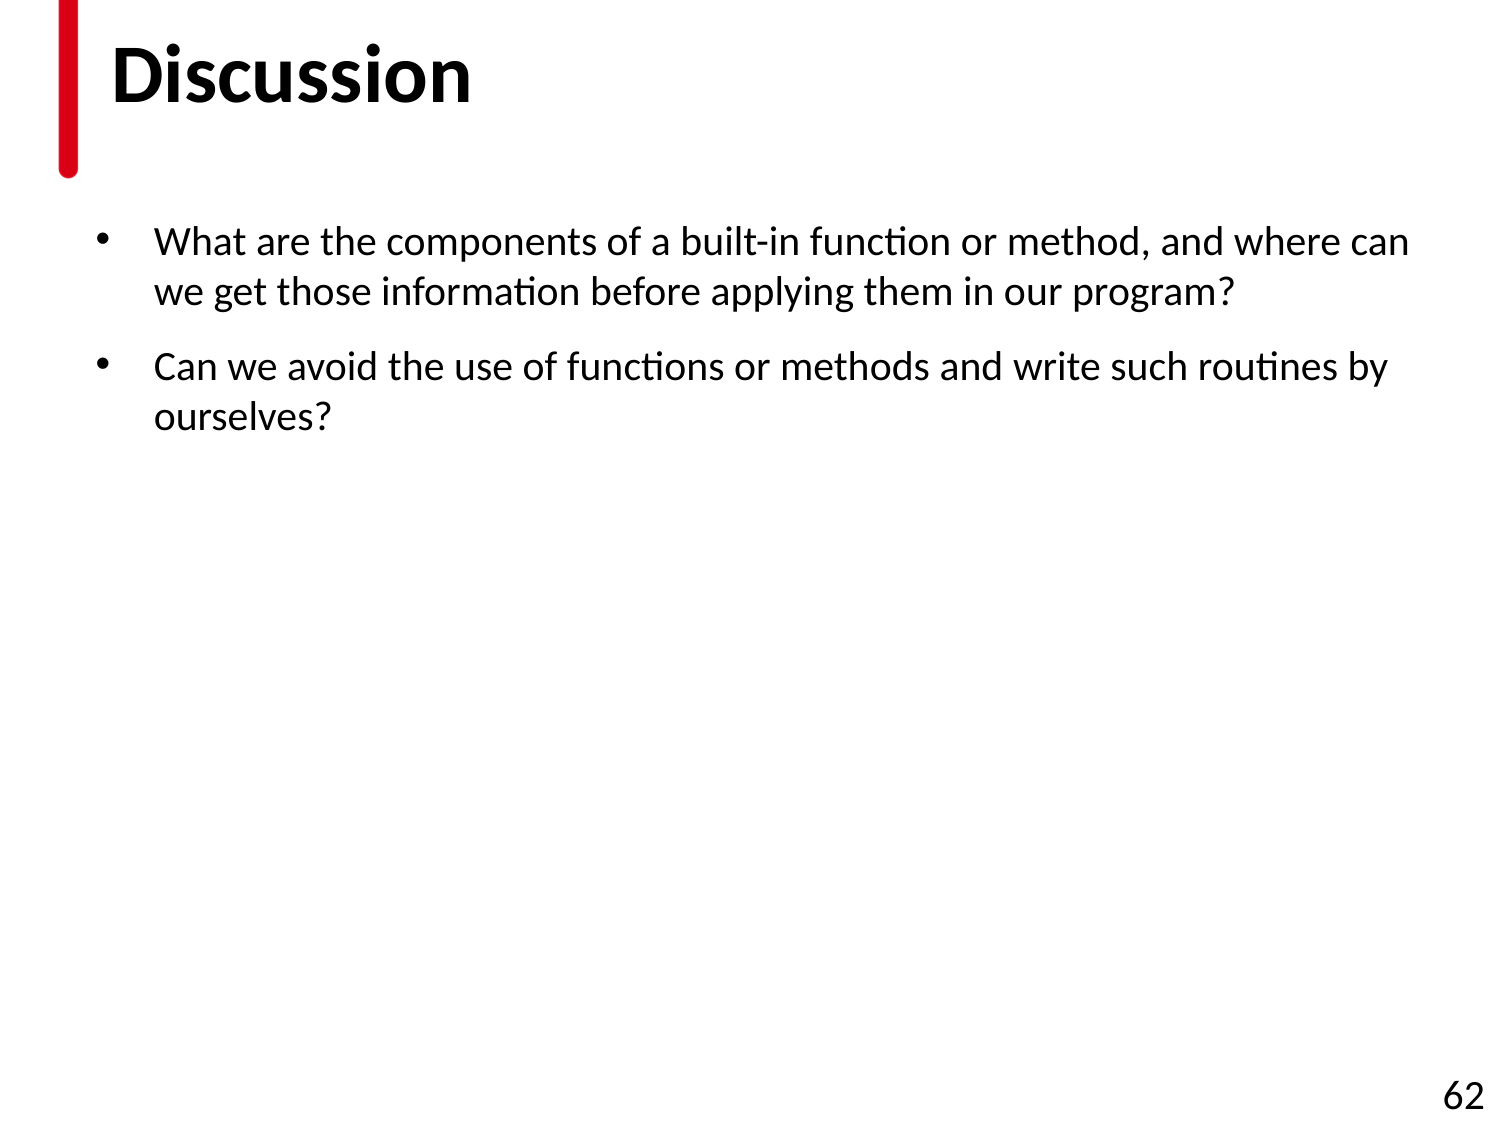

# Discussion
What are the components of a built-in function or method, and where can we get those information before applying them in our program?
Can we avoid the use of functions or methods and write such routines by ourselves?